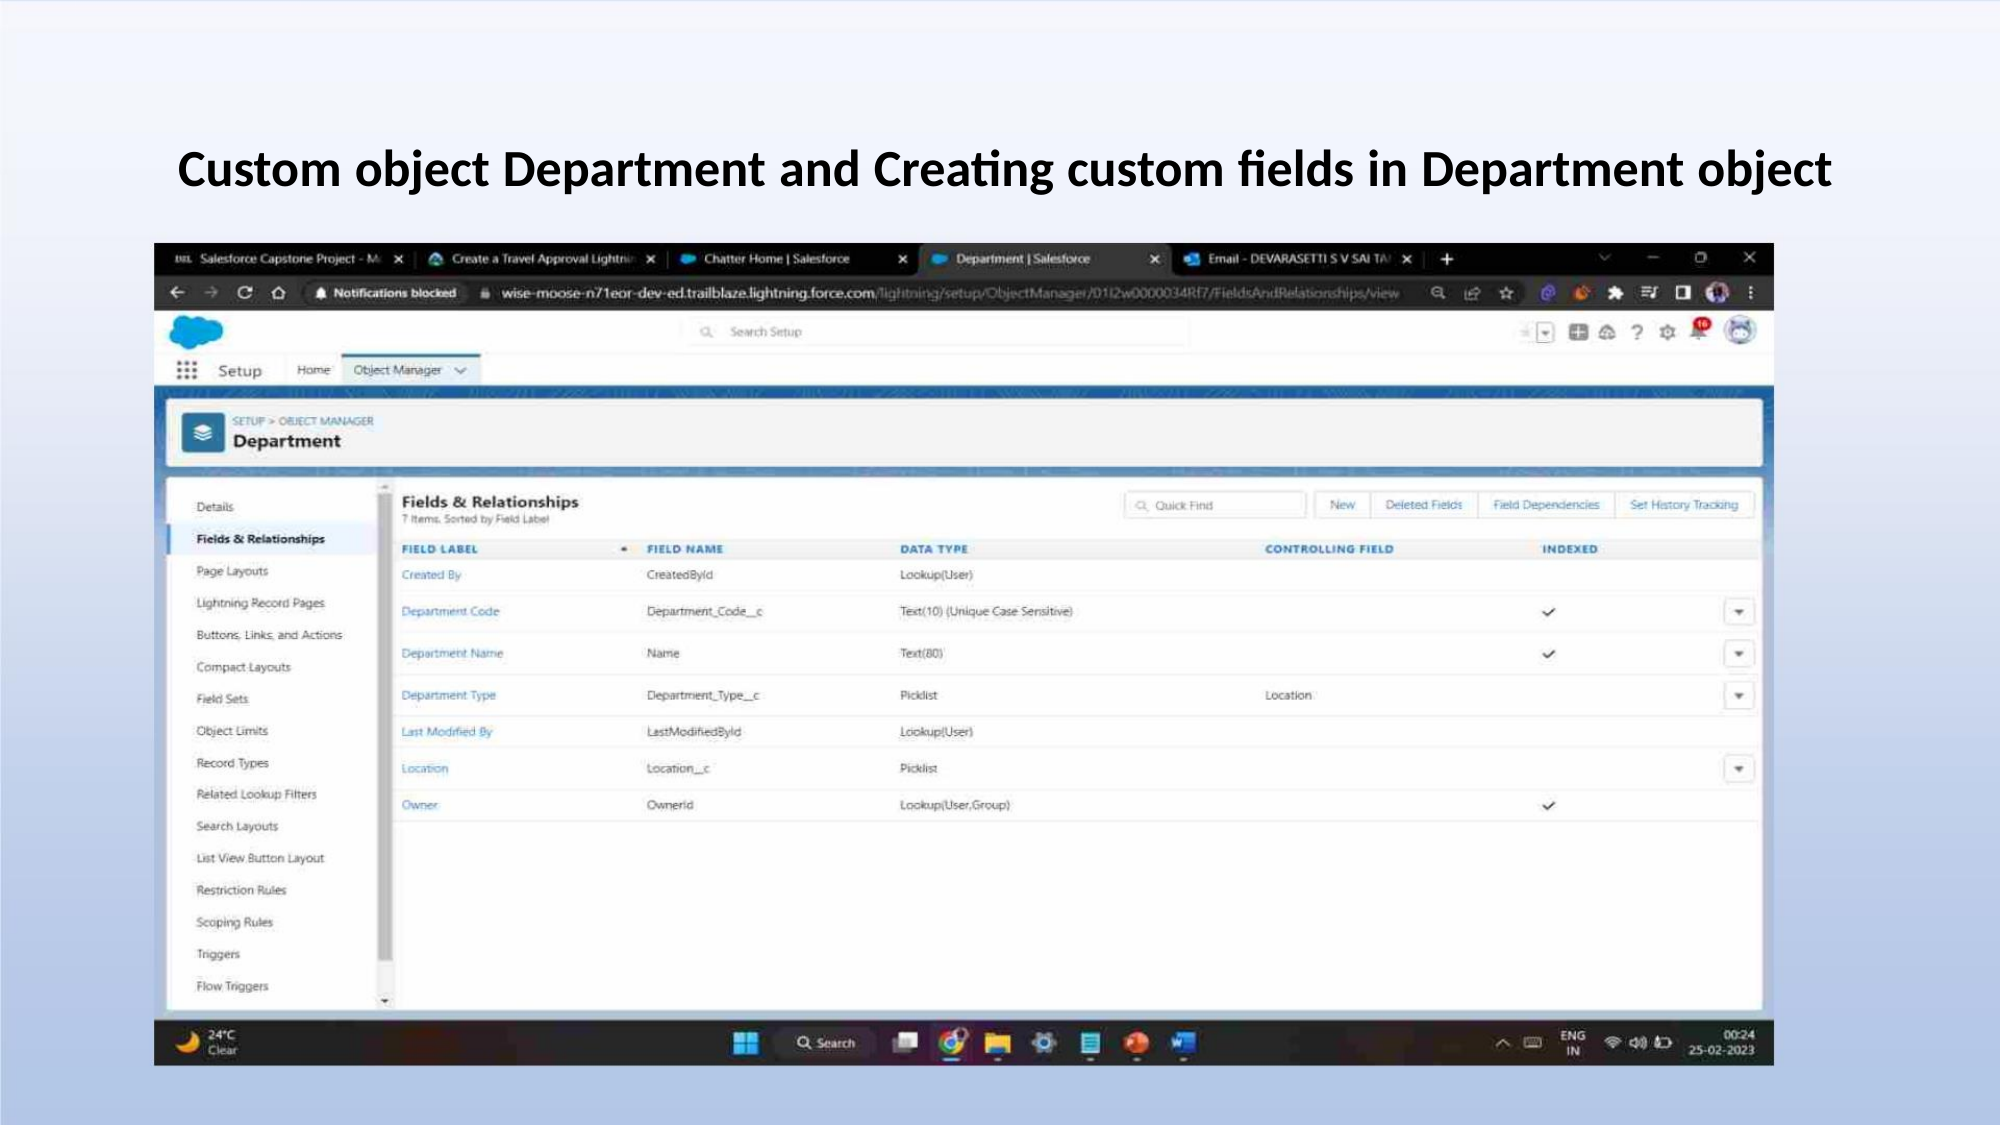

Custom object Department and Creating custom fields in Department object